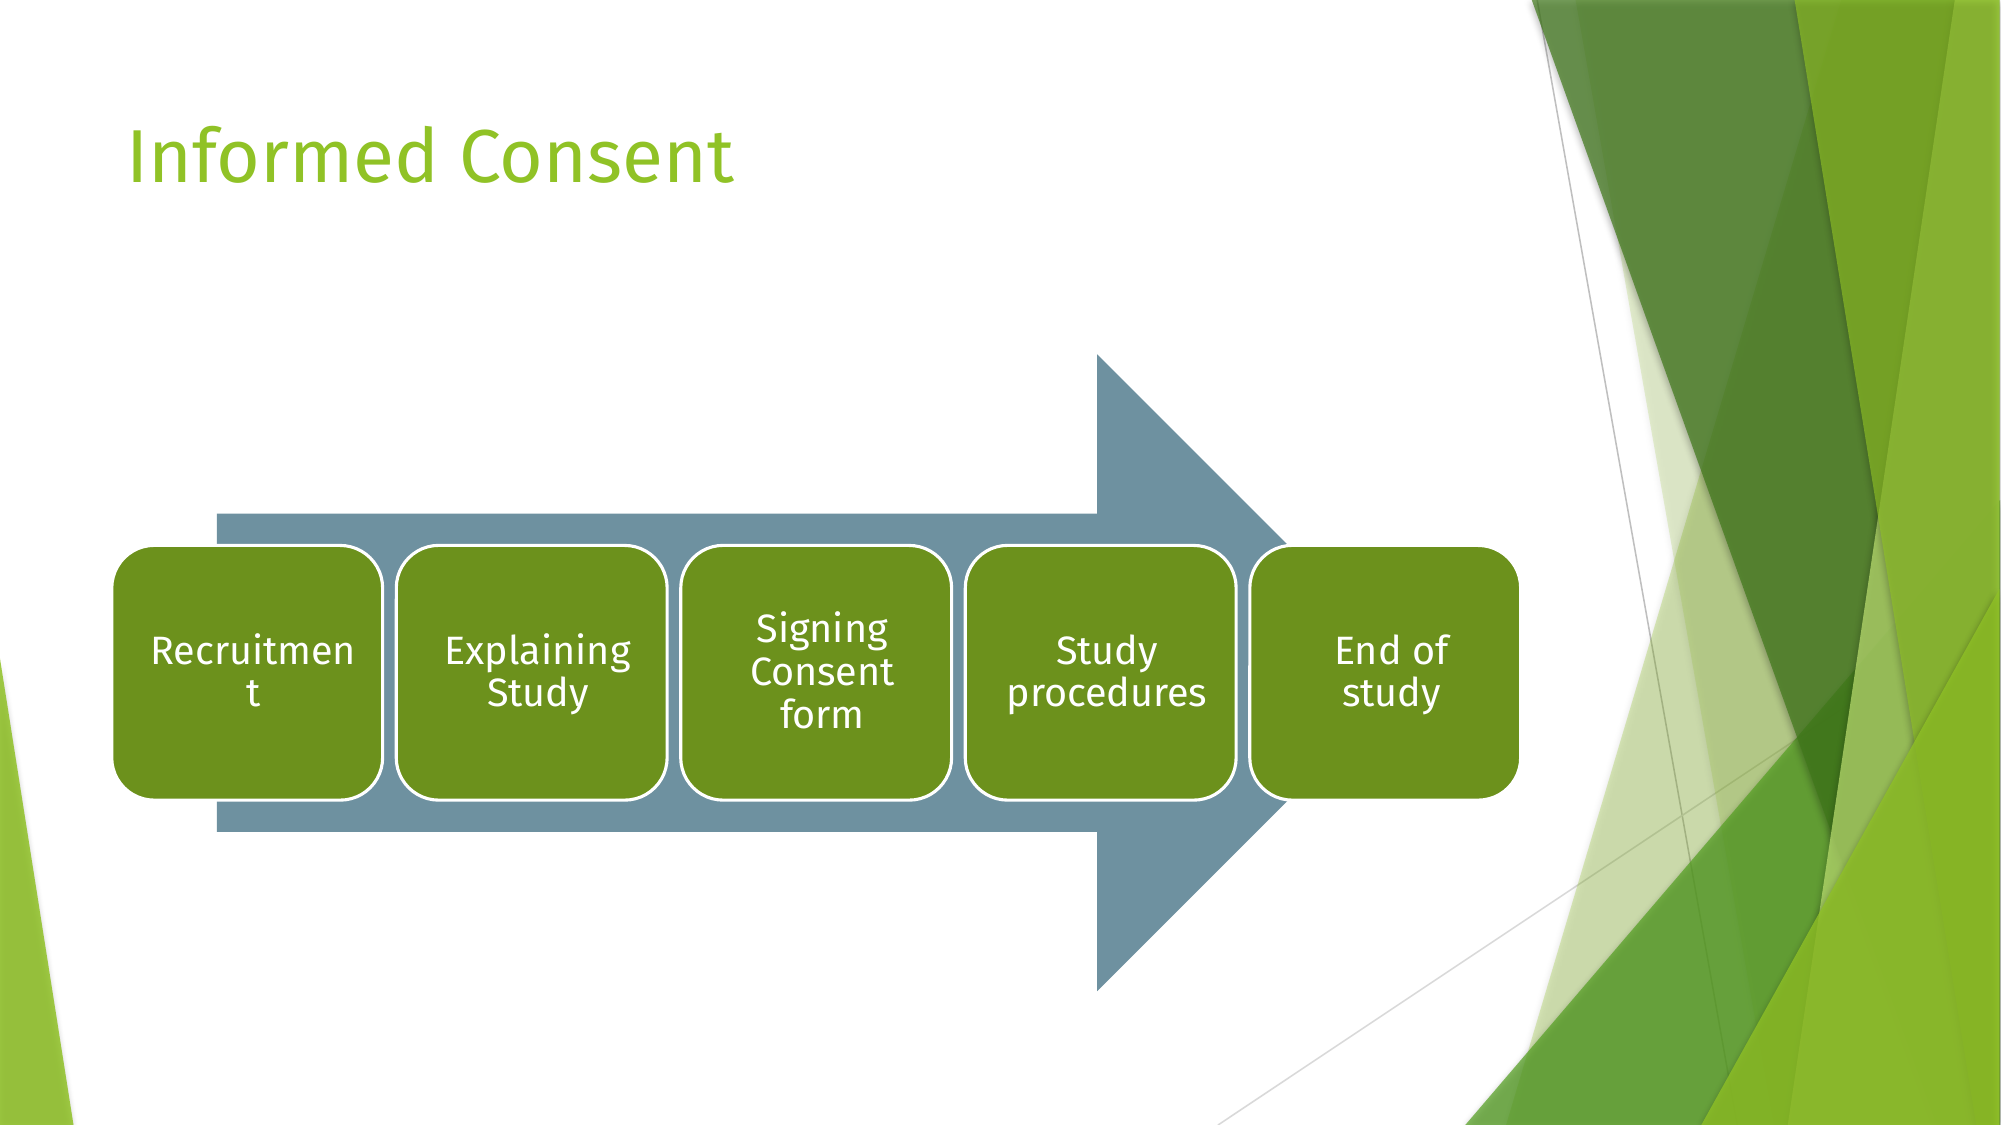

# Informed Consent
Recruitment
Explaining Study
Signing Consent form
Study procedures
End of study